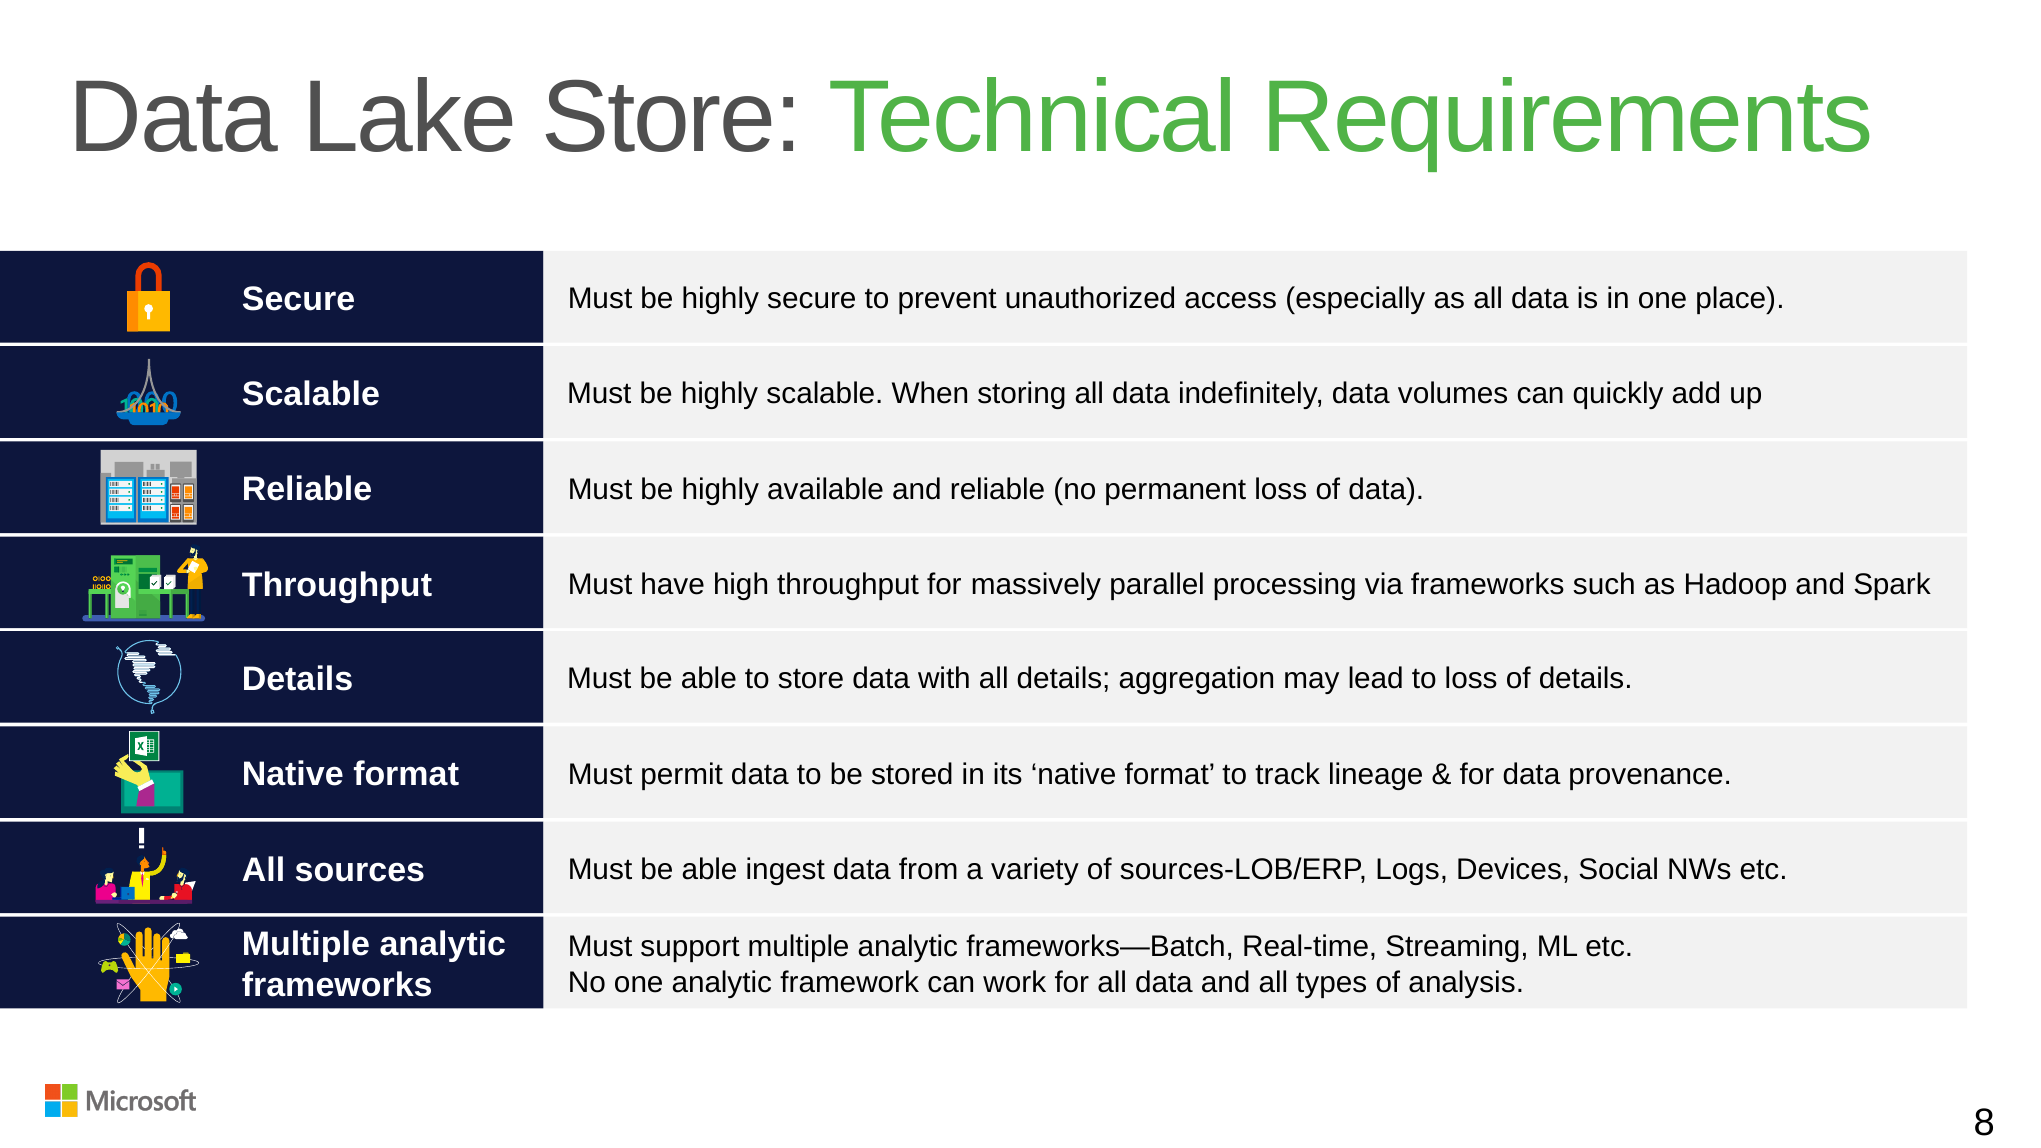

# Data Lake Store: Technical Requirements
	Secure
Must be highly secure to prevent unauthorized access (especially as all data is in one place).

	Scalable
 Must be highly scalable. When storing all data indefinitely, data volumes can quickly add up

	Reliable
Must be highly available and reliable (no permanent loss of data).

	Throughput
Must have high throughput for massively parallel processing via frameworks such as Hadoop and Spark

	Details
 Must be able to store data with all details; aggregation may lead to loss of details.

	Native format
Must permit data to be stored in its ‘native format’ to track lineage & for data provenance.

	All sources
Must be able ingest data from a variety of sources-LOB/ERP, Logs, Devices, Social NWs etc.

	Multiple analytic 	frameworks
Must support multiple analytic frameworks—Batch, Real-time, Streaming, ML etc.
No one analytic framework can work for all data and all types of analysis.

8